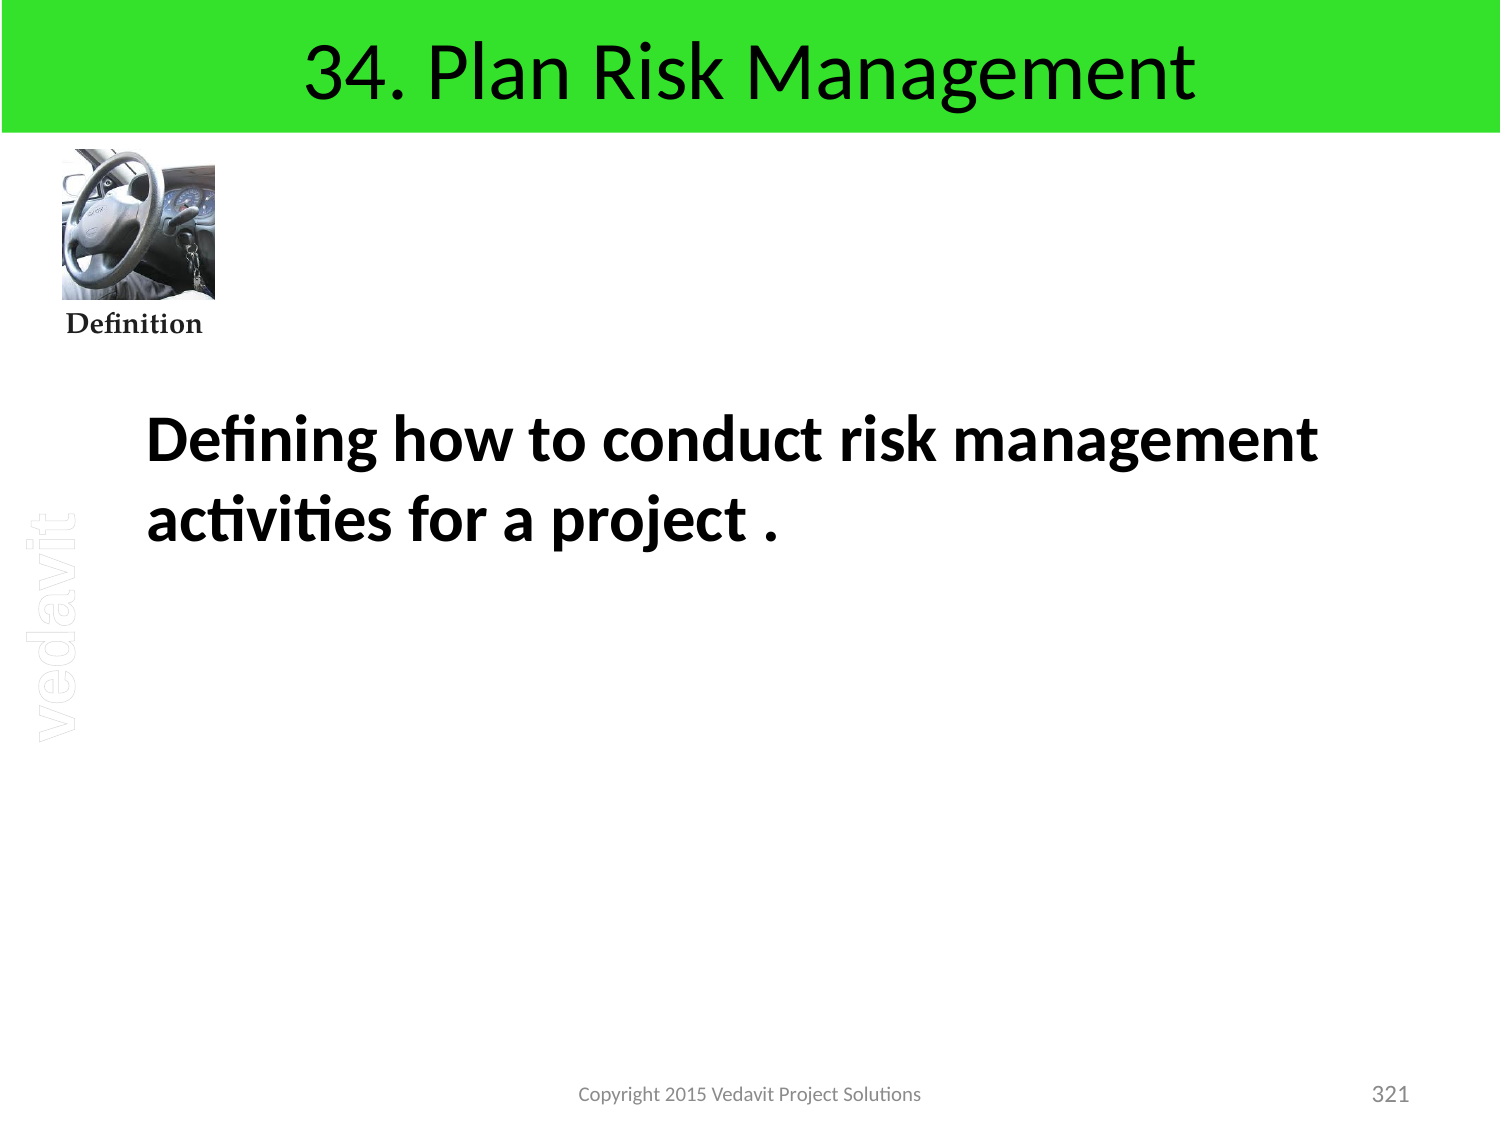

# 34. Plan Risk Management
	Defining how to conduct risk management activities for a project .

Copyright 2015 Vedavit Project Solutions
321